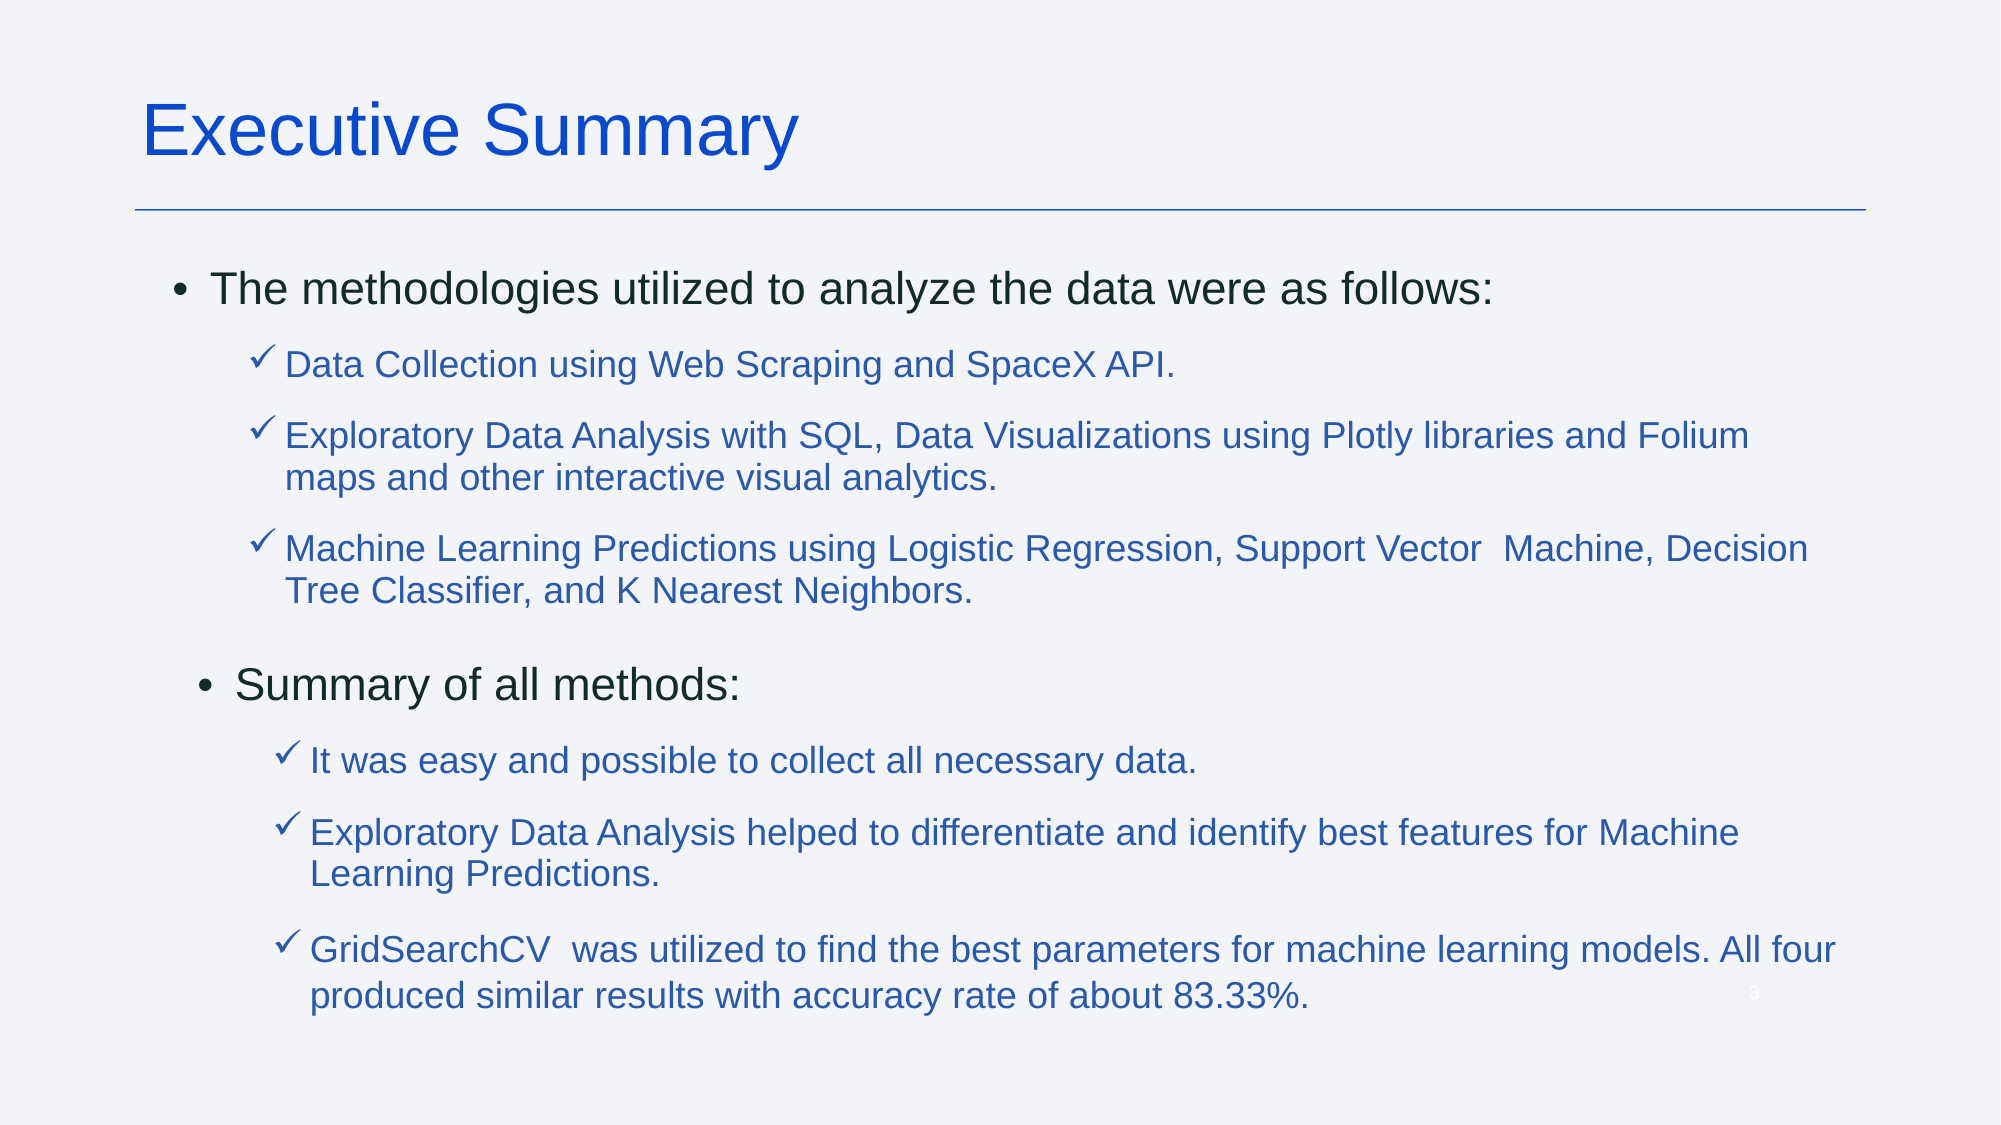

Executive Summary
The methodologies utilized to analyze the data were as follows:
Data Collection using Web Scraping and SpaceX API.
Exploratory Data Analysis with SQL, Data Visualizations using Plotly libraries and Folium maps and other interactive visual analytics.
Machine Learning Predictions using Logistic Regression, Support Vector  Machine, Decision Tree Classifier, and K Nearest Neighbors.

Summary of all methods:
It was easy and possible to collect all necessary data.
Exploratory Data Analysis helped to differentiate and identify best features for Machine Learning Predictions.
GridSearchCV  was utilized to find the best parameters for machine learning models. All four produced similar results with accuracy rate of about 83.33%.

3